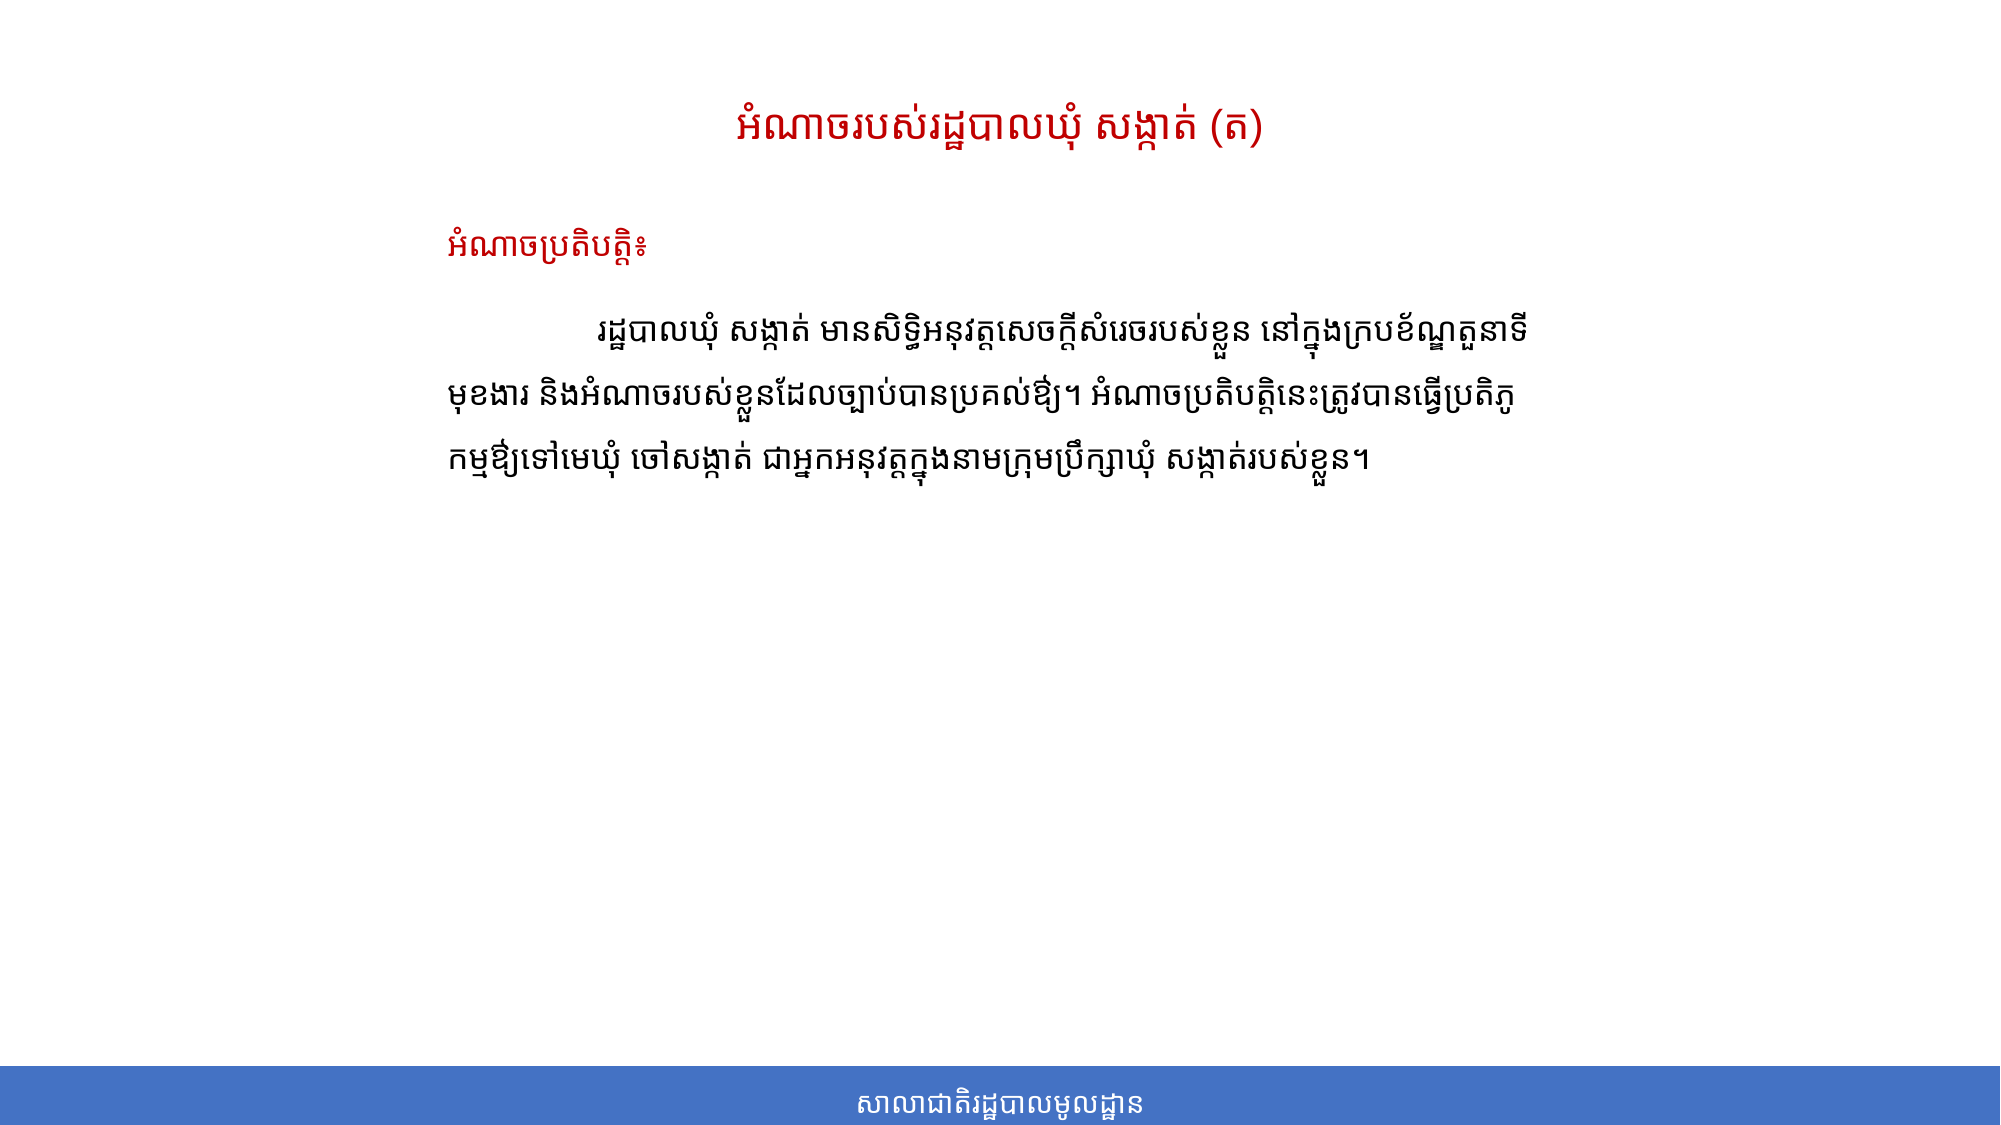

# អំណាចរបស់រដ្ឋបាលឃុំ សង្កាត់ (ត)
អំណាចប្រតិបត្តិ៖
	រដ្ឋបាលឃុំ សង្កាត់ មានសិទ្ធិអនុវត្តសេចក្តីសំរេចរបស់ខ្លួន នៅក្នុងក្របខ័ណ្ឌតួនាទី មុខងារ និងអំណាចរបស់ខ្លួនដែលច្បាប់បានប្រគល់ឳ្យ។ អំណាចប្រតិបត្តិនេះត្រូវបានធ្វើប្រតិភូកម្មឳ្យទៅមេឃុំ ចៅសង្កាត់ ជាអ្នកអនុវត្តក្នុងនាមក្រុមប្រឹក្សាឃុំ សង្កាត់របស់ខ្លួន។